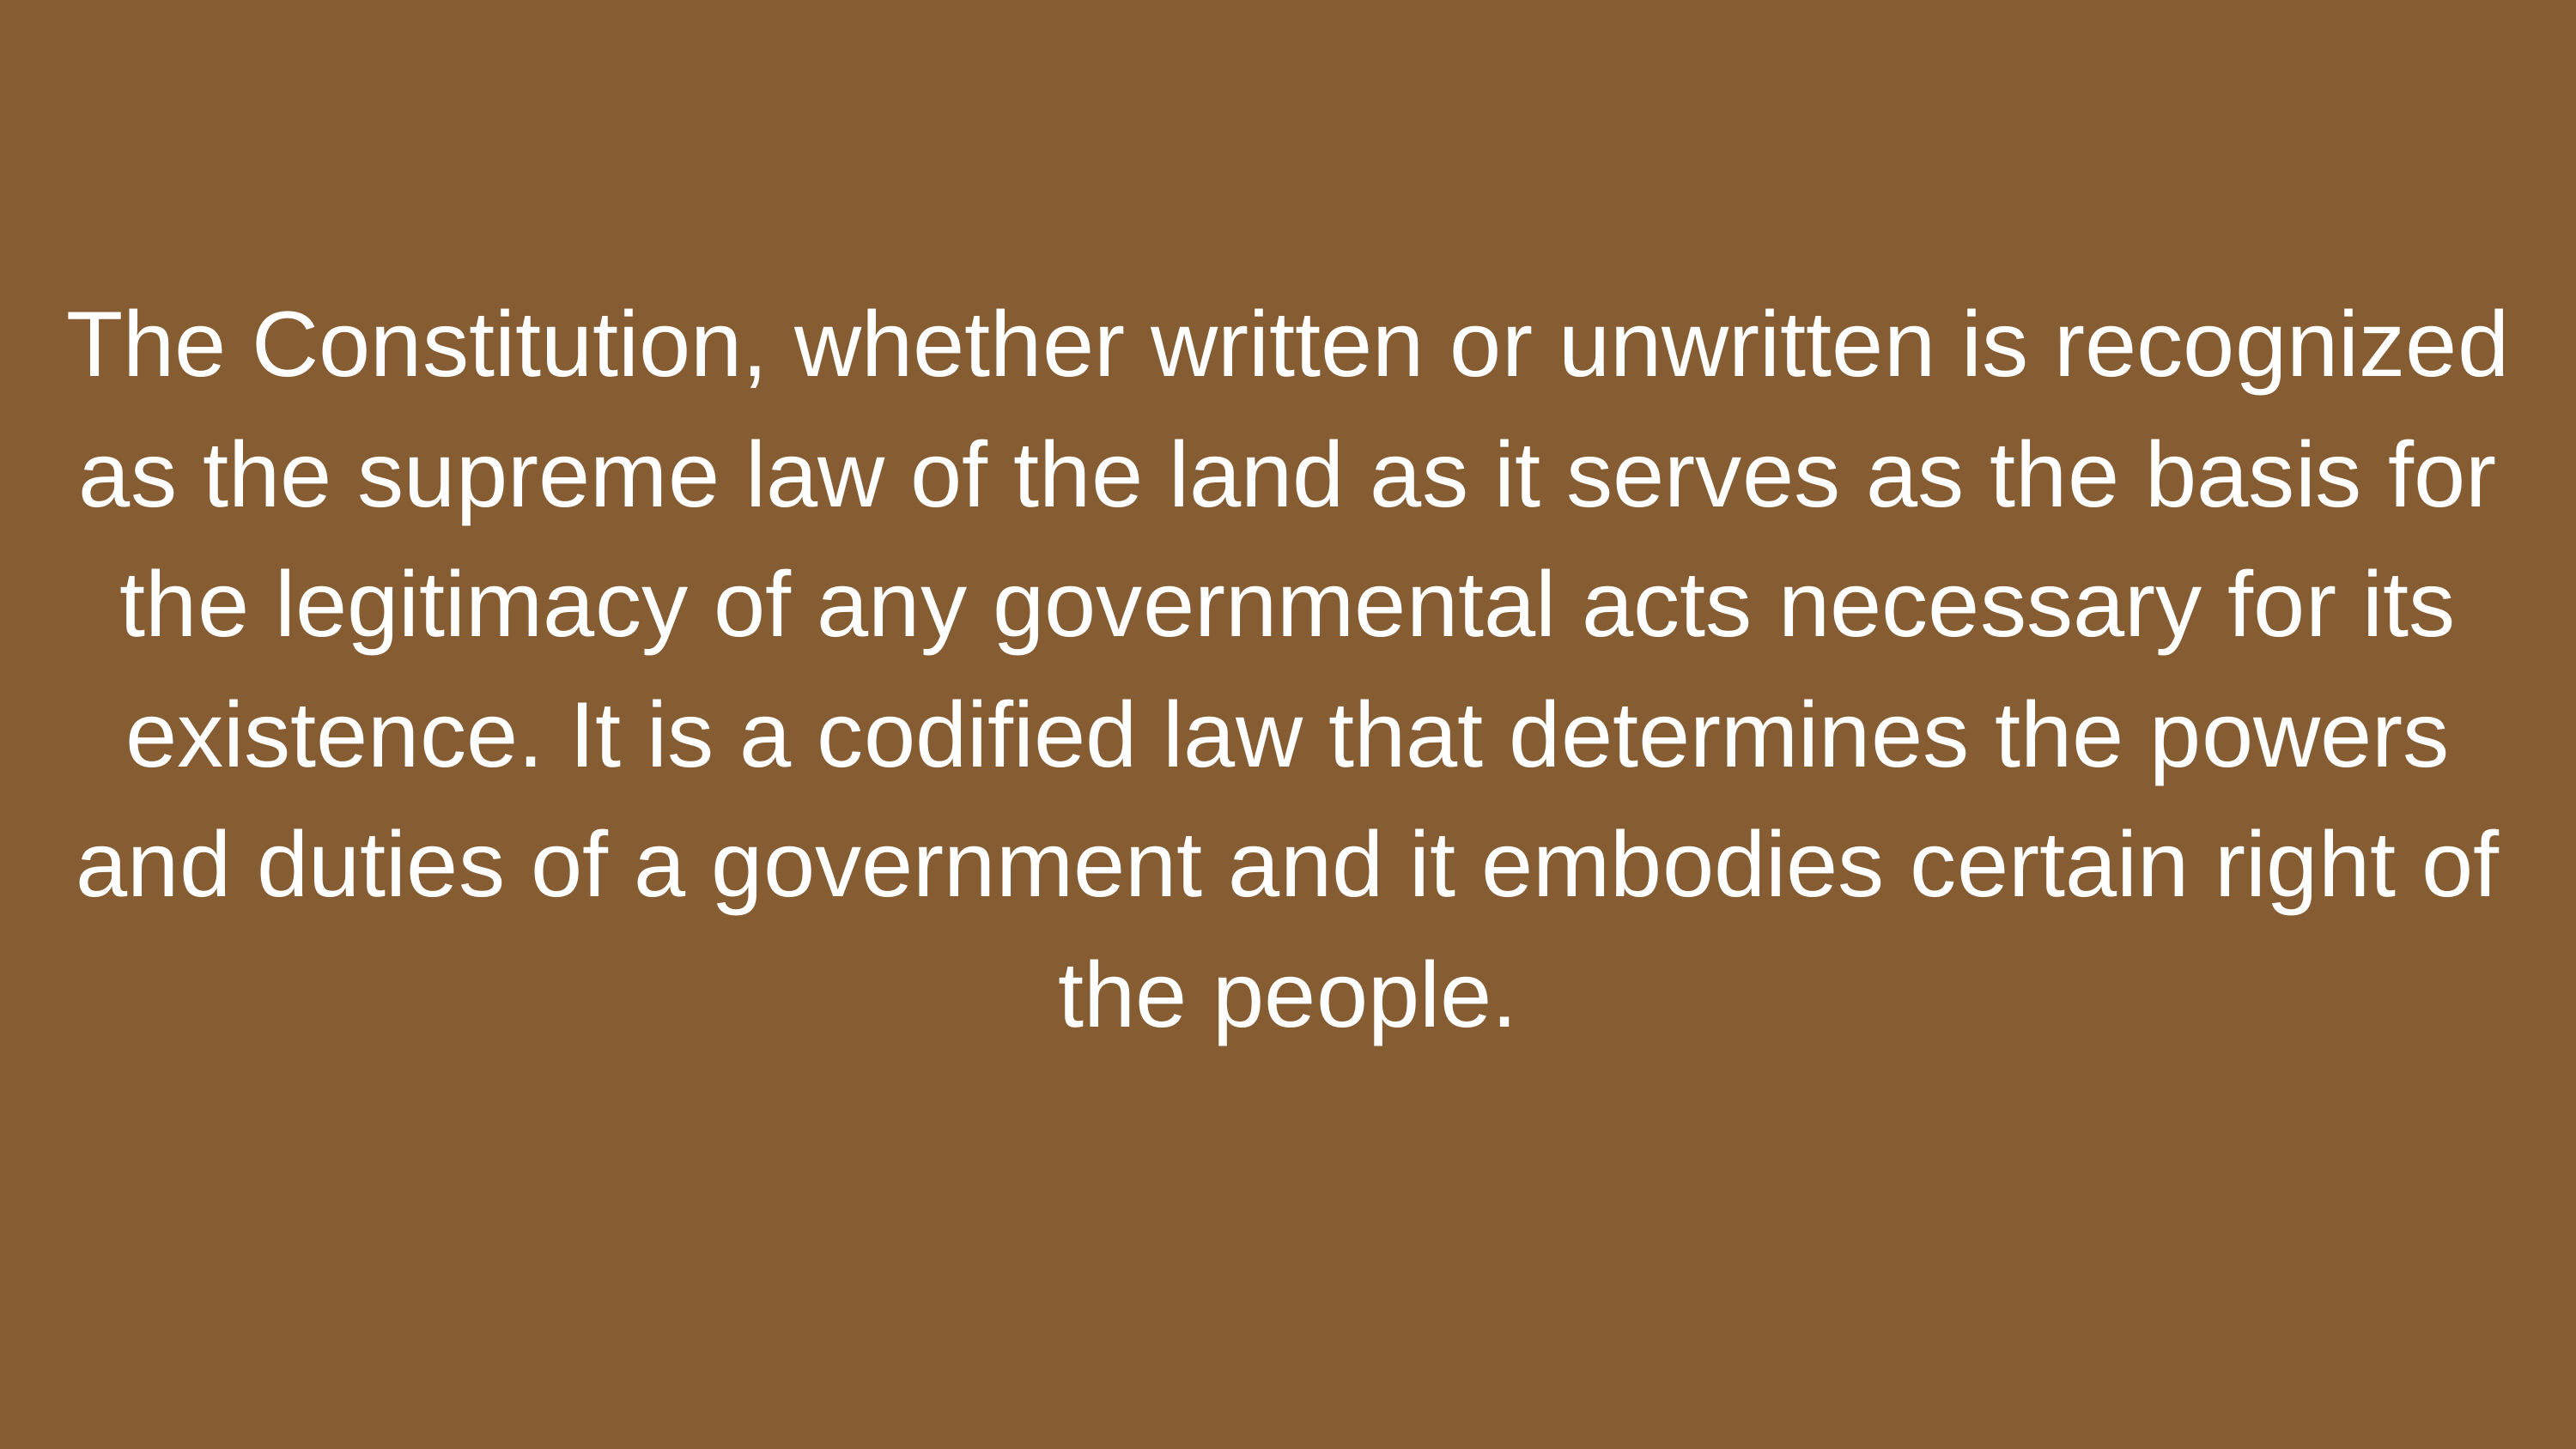

The Constitution, whether written or unwritten is recognized as the supreme law of the land as it serves as the basis for the legitimacy of any governmental acts necessary for its existence. It is a codified law that determines the powers and duties of a government and it embodies certain right of the people.